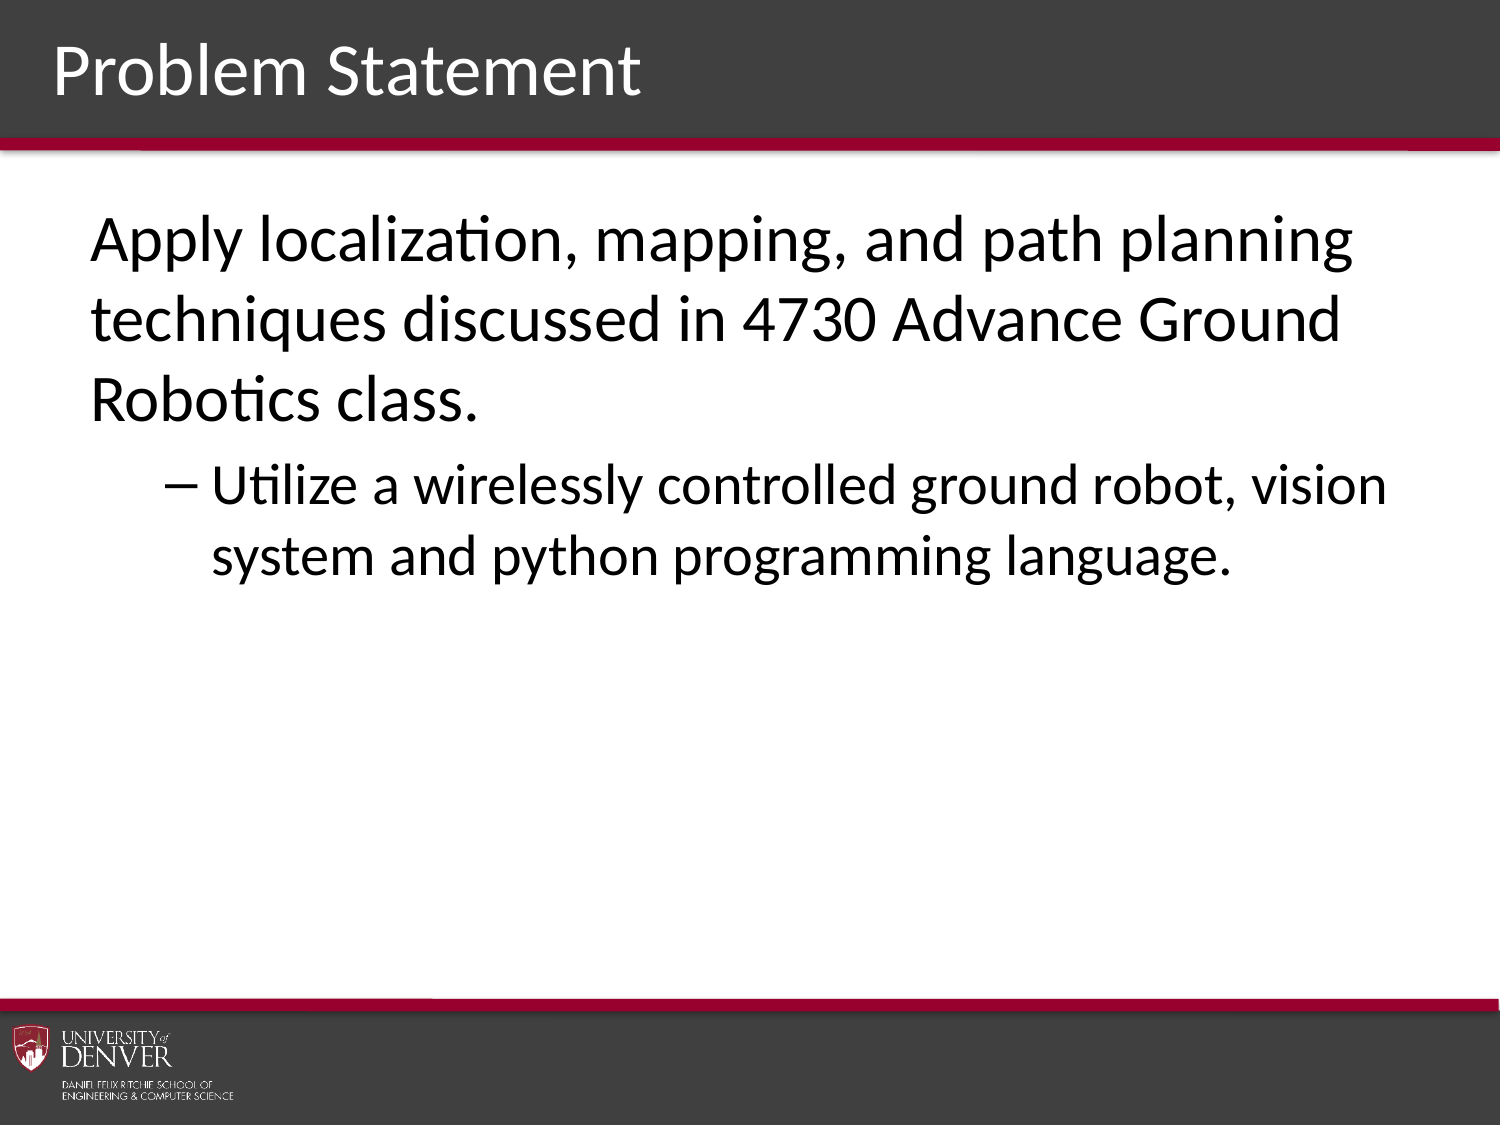

# Problem Statement
Apply localization, mapping, and path planning techniques discussed in 4730 Advance Ground Robotics class.
Utilize a wirelessly controlled ground robot, vision system and python programming language.
4